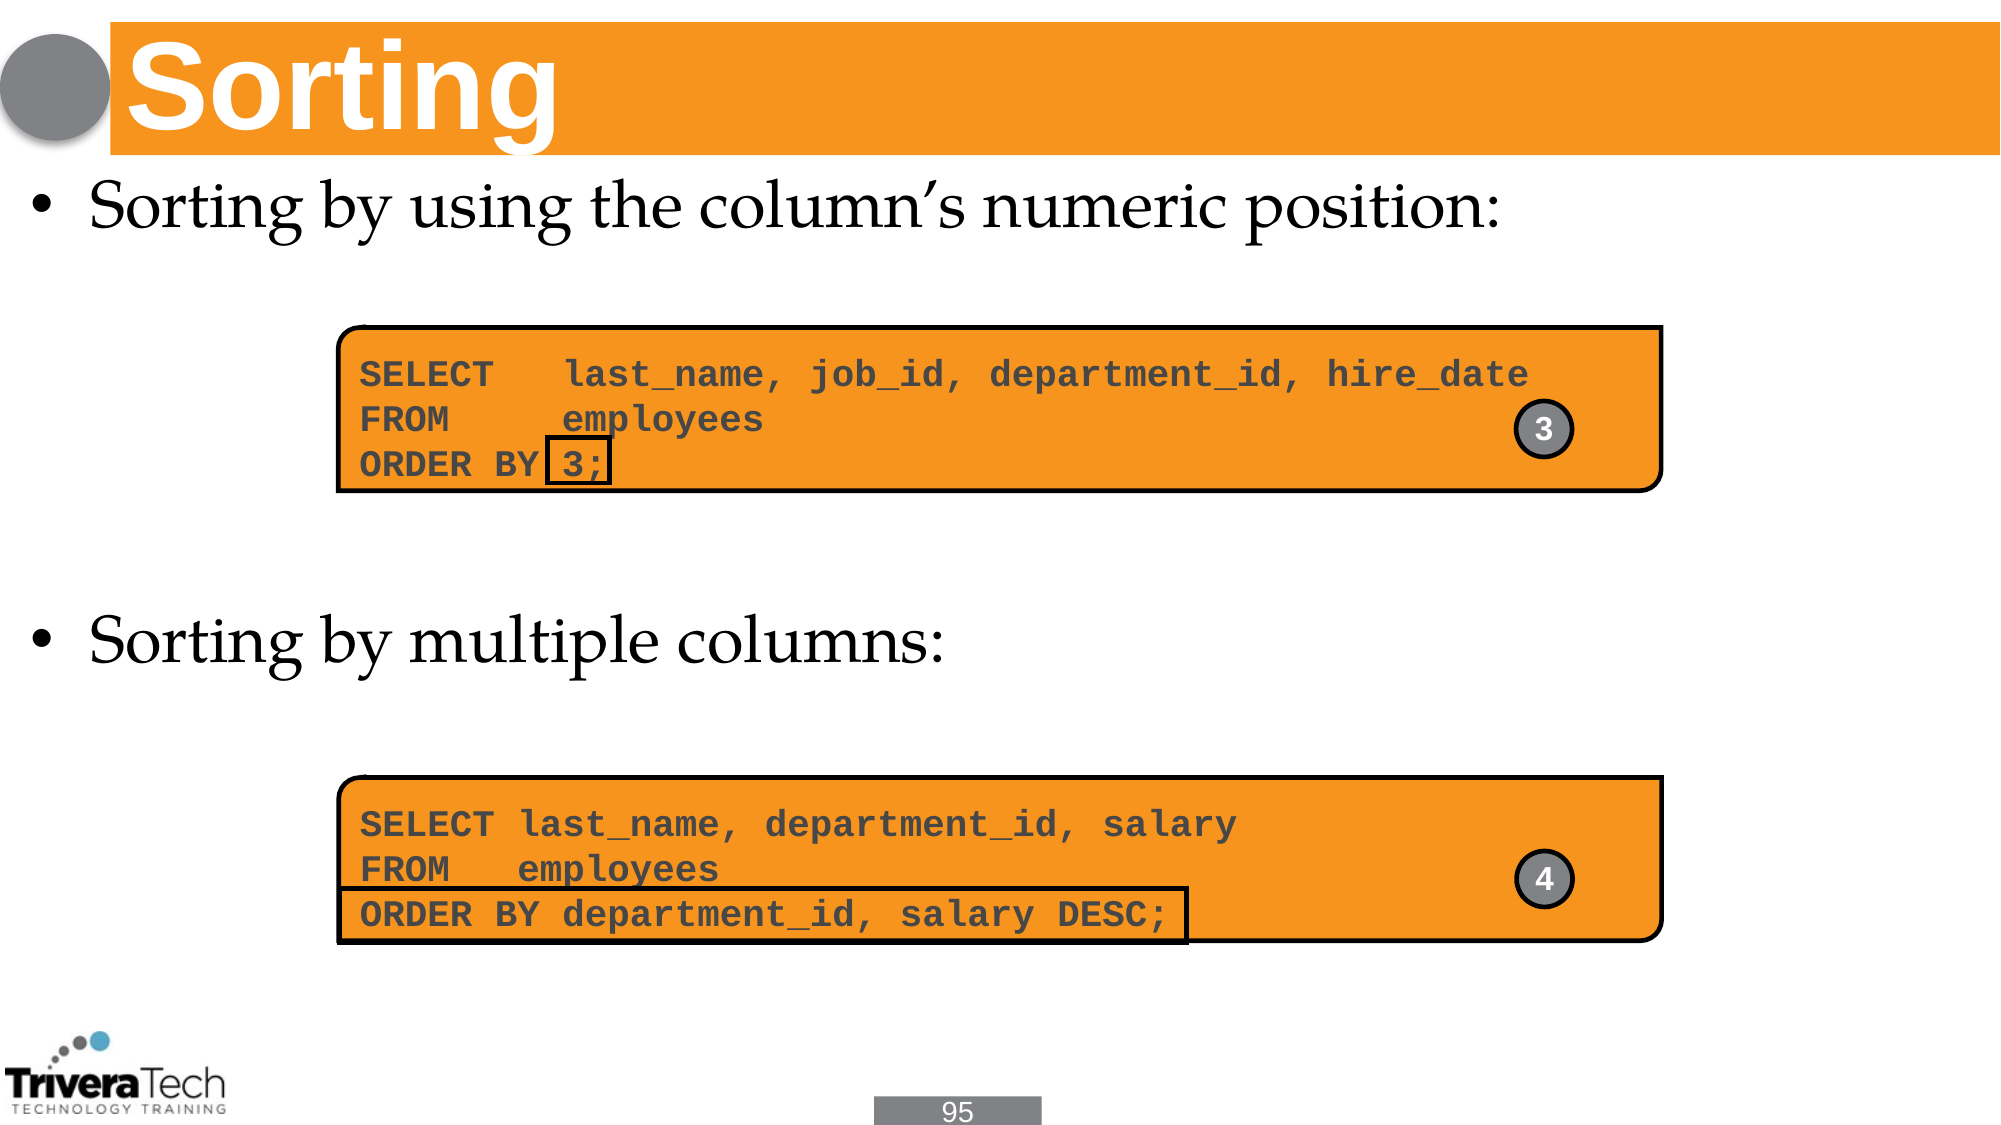

# Sorting
Sorting by using the column’s numeric position:

Sorting by multiple columns:

SELECT   last_name, job_id, department_id, hire_date
FROM     employees
ORDER BY 3;
3

SELECT last_name, department_id, salary
FROM   employees
ORDER BY department_id, salary DESC;
4

95